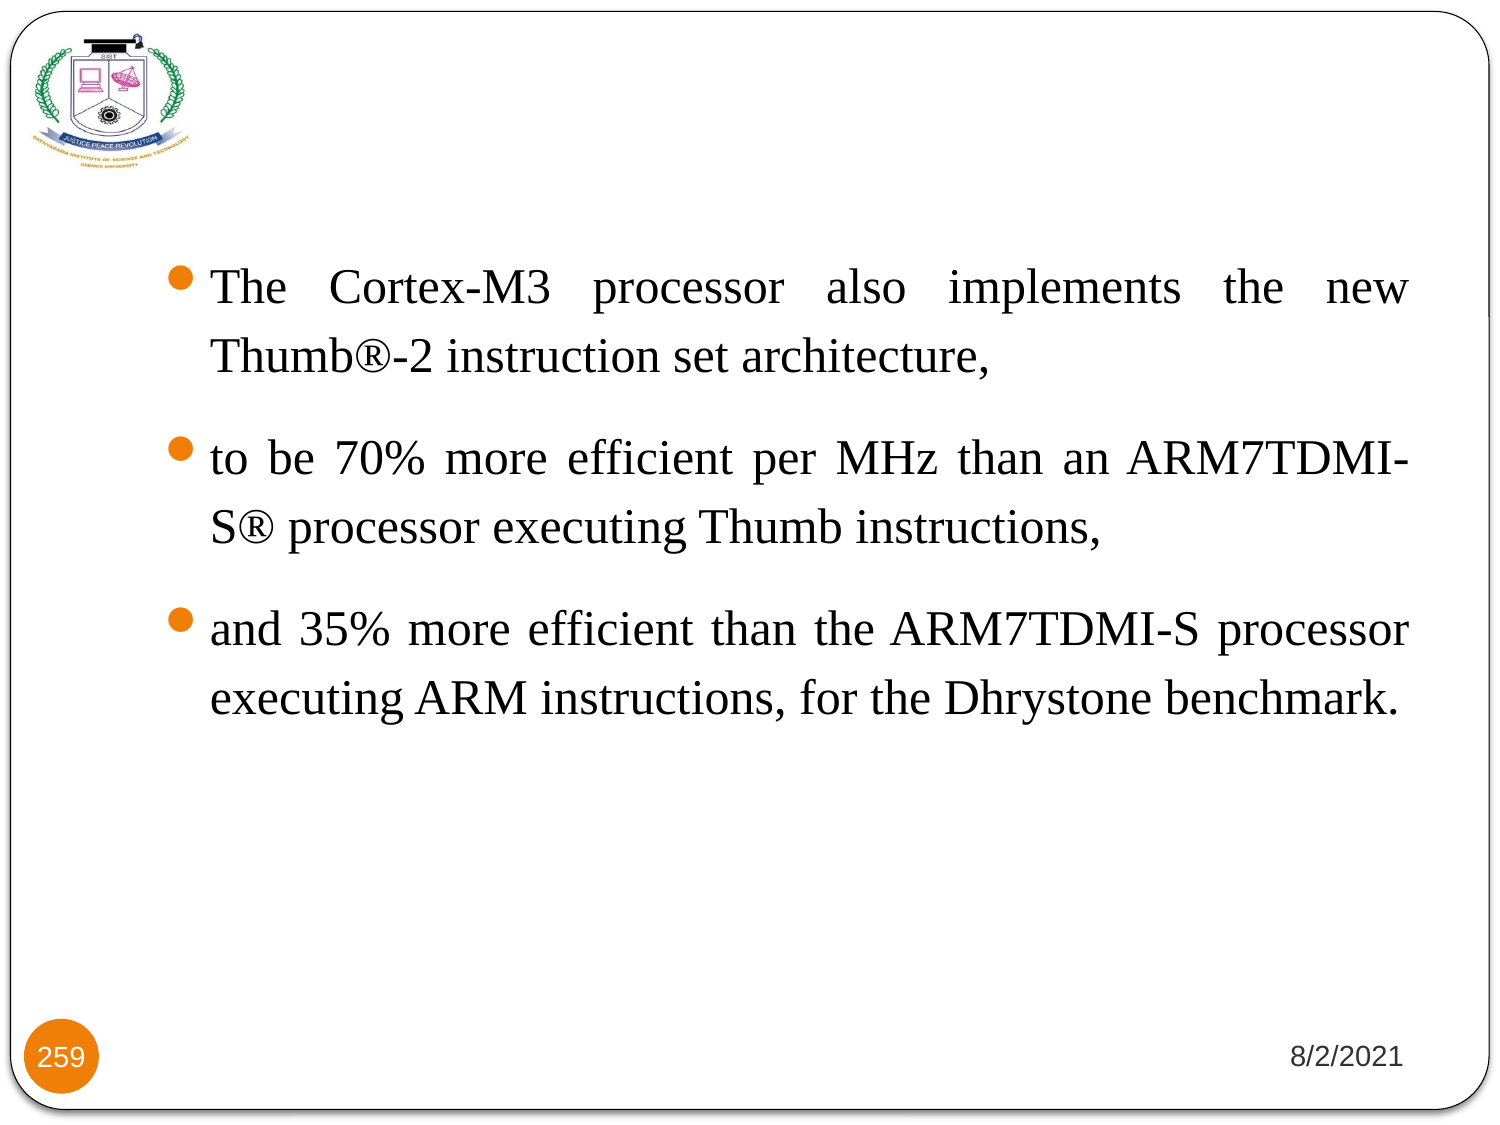

The Cortex-M3 processor also implements the new Thumb®-2 instruction set architecture,
to be 70% more efficient per MHz than an ARM7TDMI-S® processor executing Thumb instructions,
and 35% more efficient than the ARM7TDMI-S processor executing ARM instructions, for the Dhrystone benchmark.

8/2/2021
259